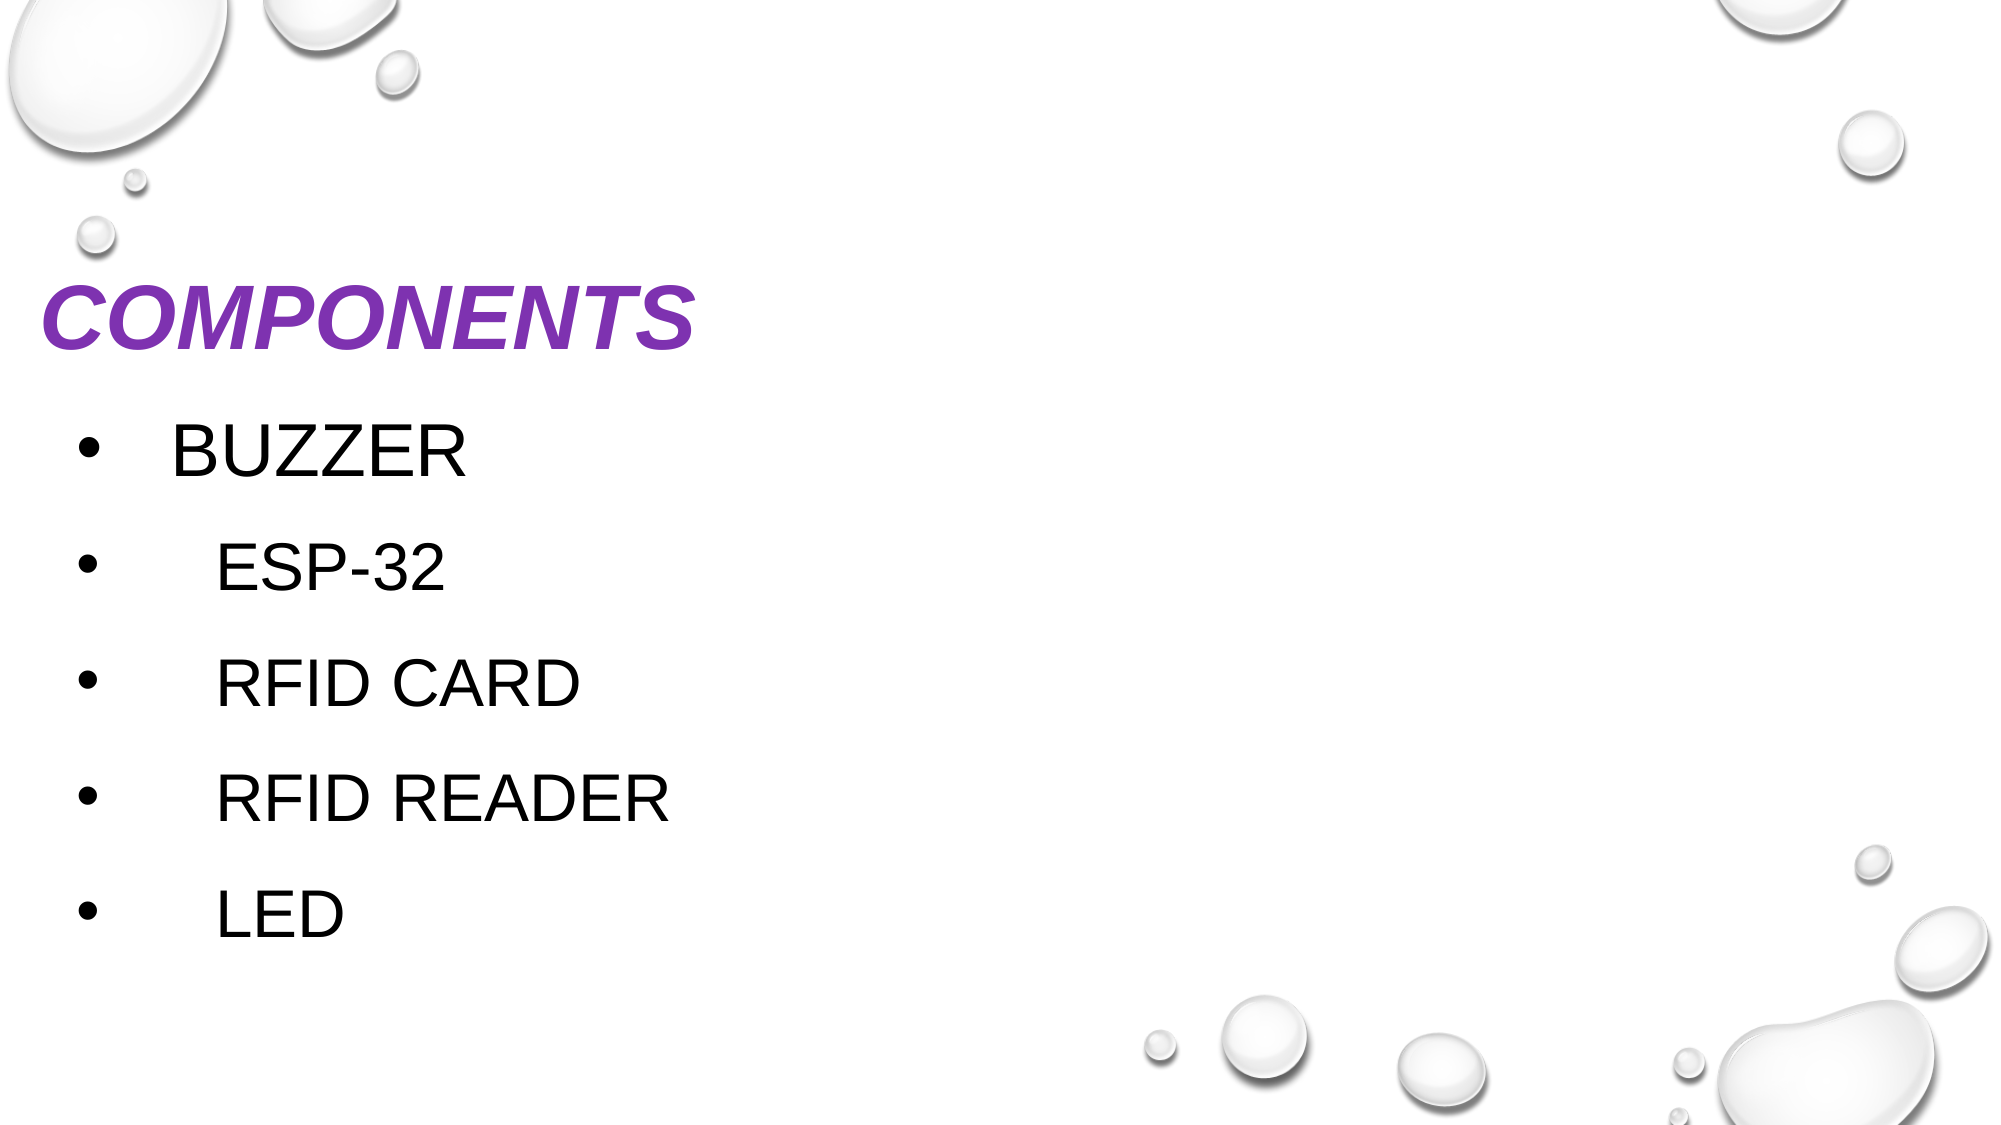

components

BUZZER
ESP-32
RFID CaRD
RFID READER
LED